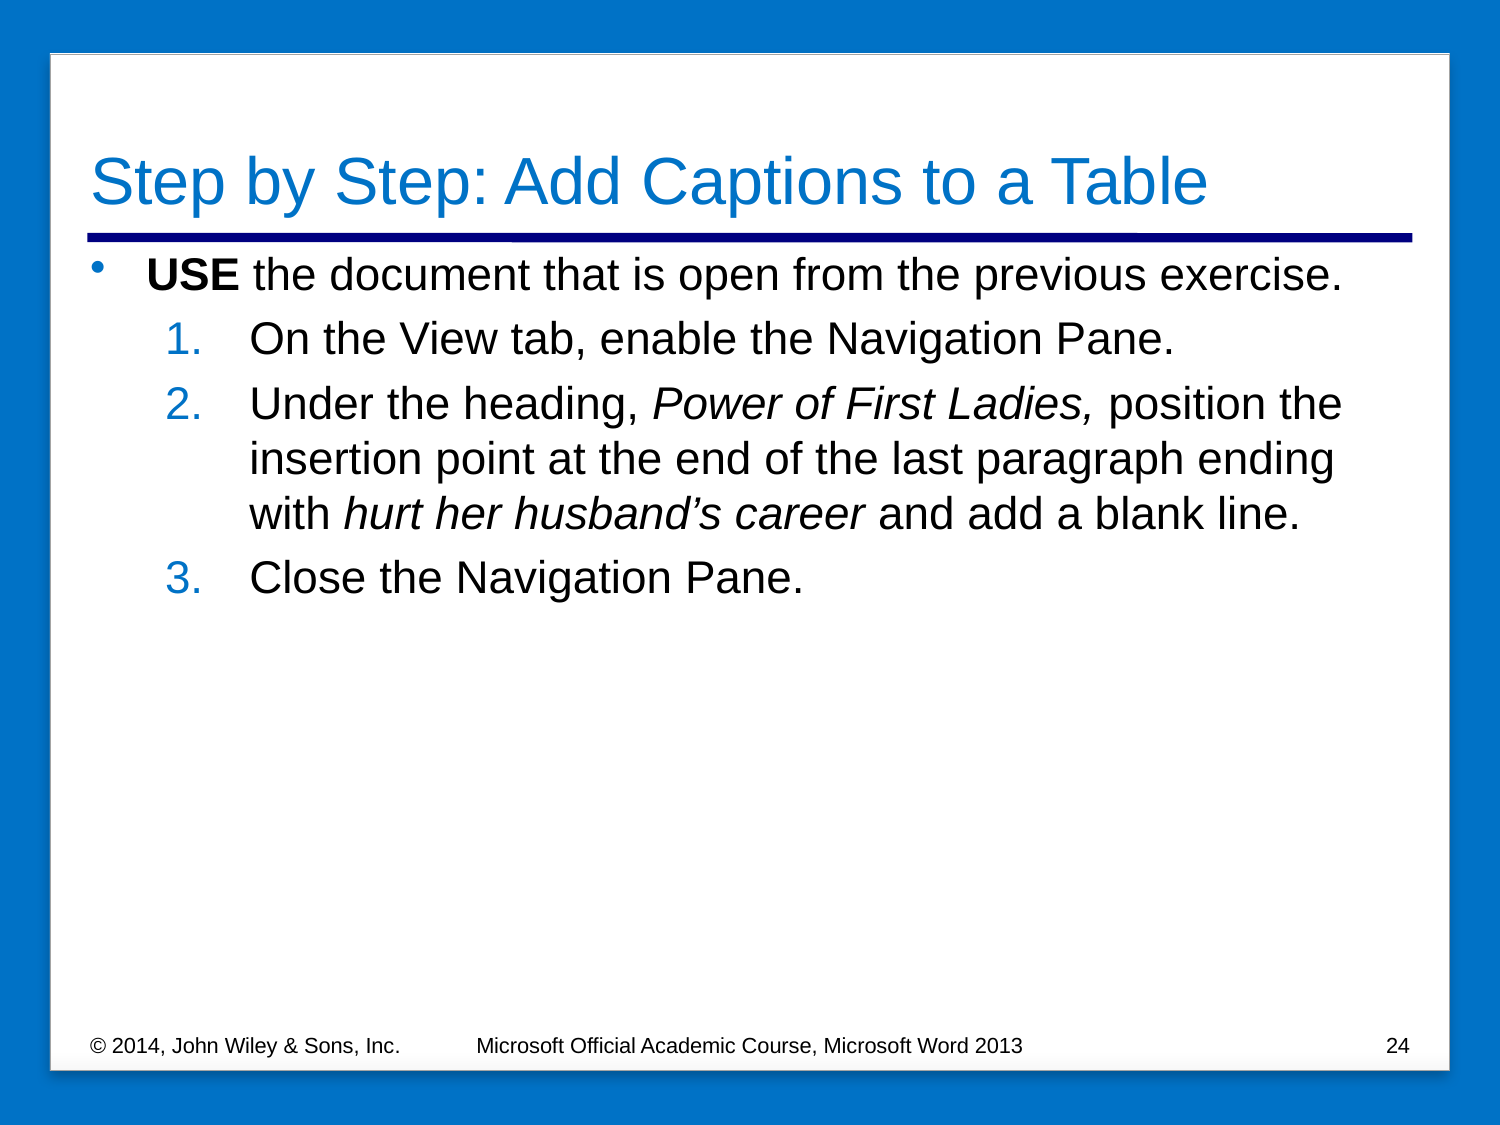

# Step by Step: Add Captions to a Table
USE the document that is open from the previous exercise.
On the View tab, enable the Navigation Pane.
Under the heading, Power of First Ladies, position the insertion point at the end of the last paragraph ending with hurt her husband’s career and add a blank line.
Close the Navigation Pane.
© 2014, John Wiley & Sons, Inc.
Microsoft Official Academic Course, Microsoft Word 2013
24